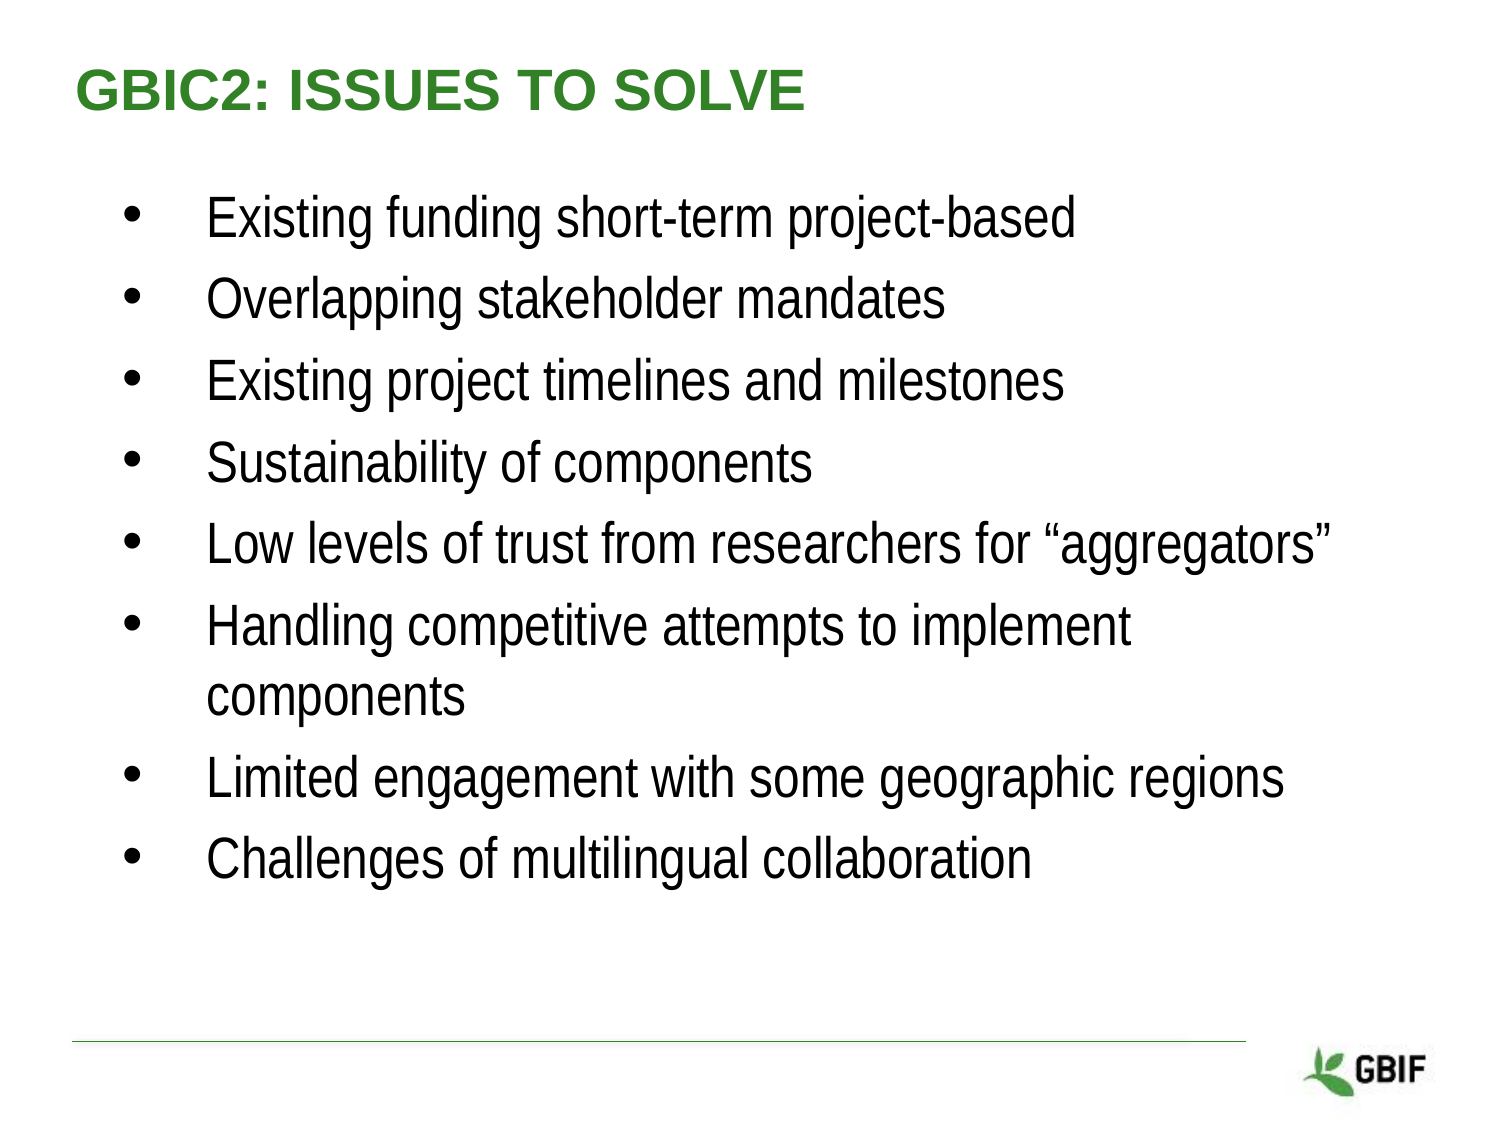

# GBIC2: Issues to solve
Existing funding short-term project-based
Overlapping stakeholder mandates
Existing project timelines and milestones
Sustainability of components
Low levels of trust from researchers for “aggregators”
Handling competitive attempts to implement components
Limited engagement with some geographic regions
Challenges of multilingual collaboration